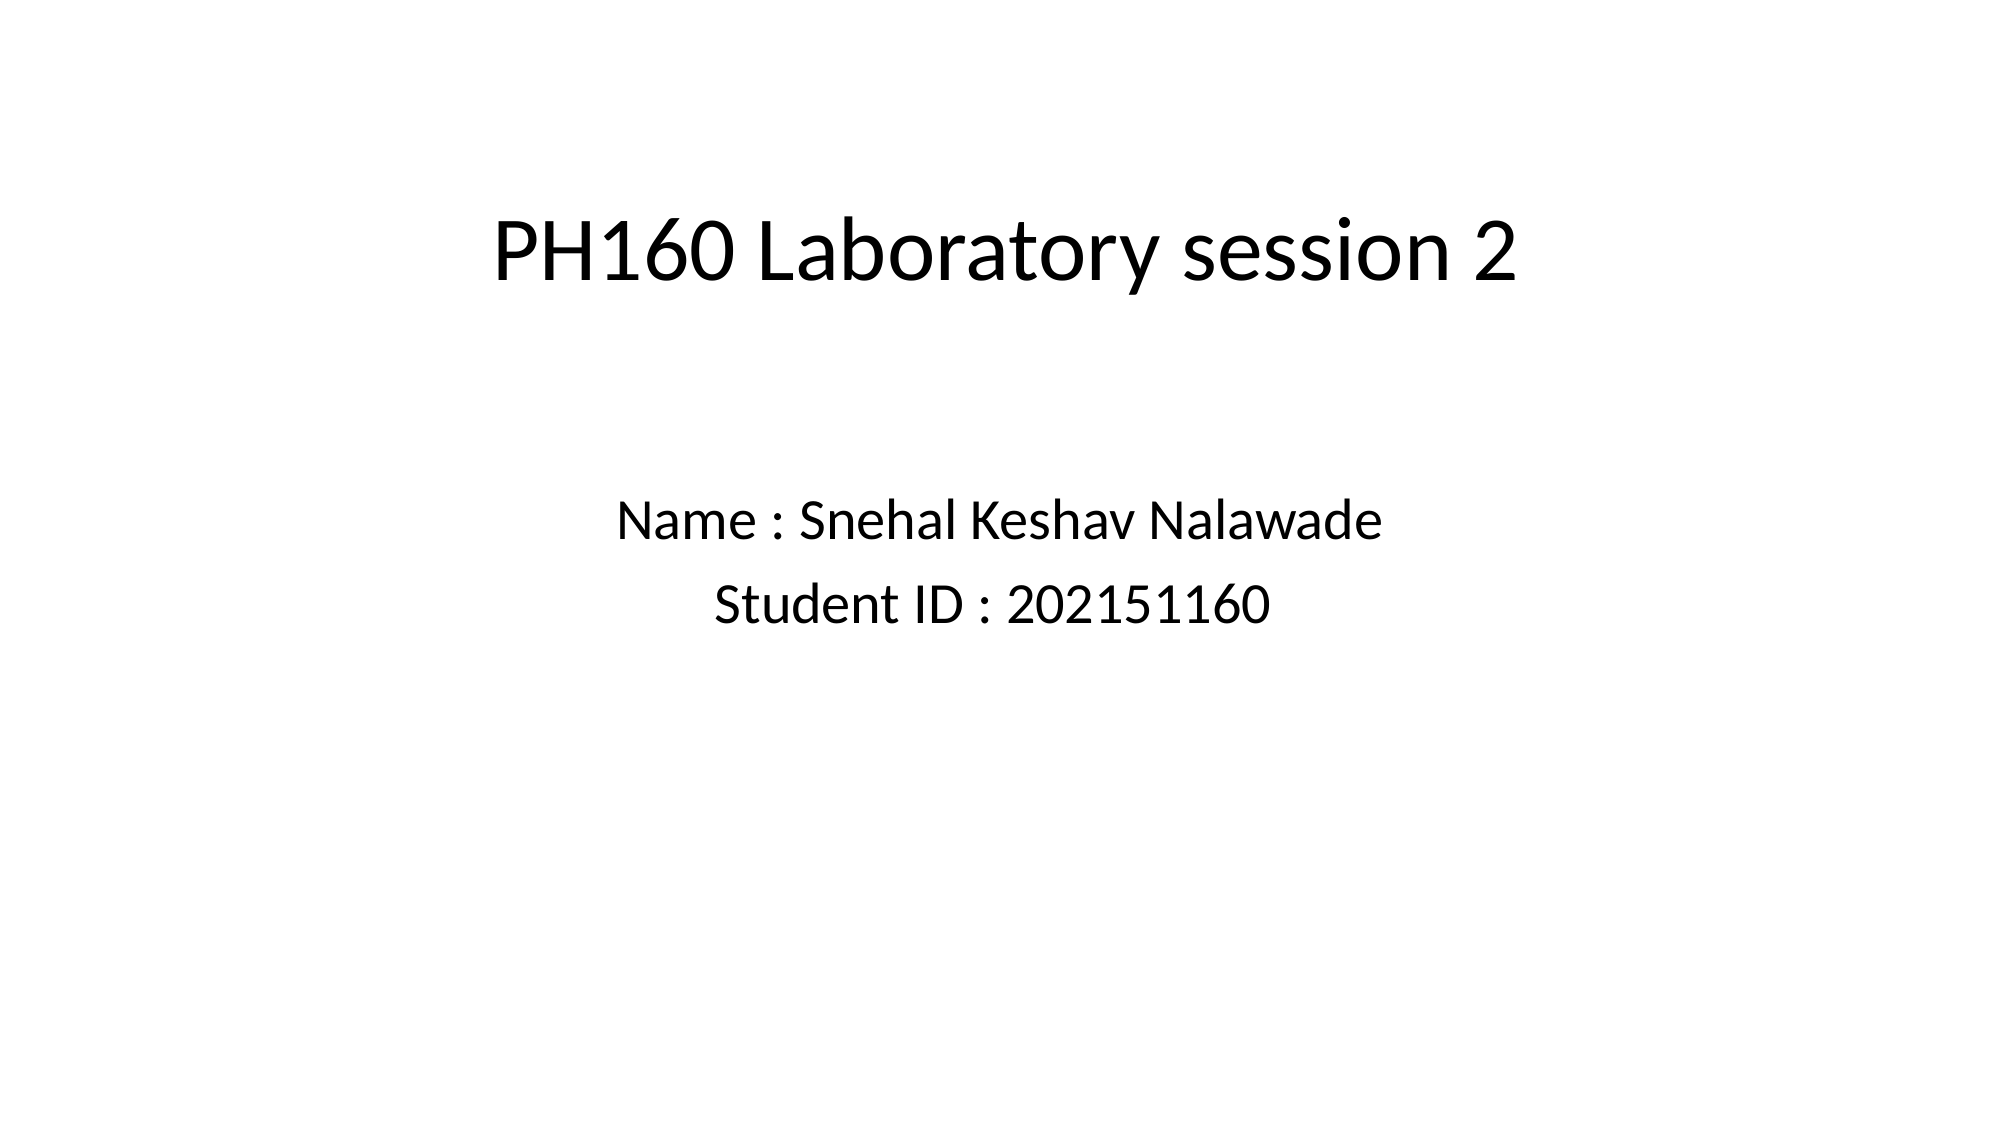

PH160 Laboratory session 2

Name : Snehal Keshav Nalawade
Student ID : 202151160